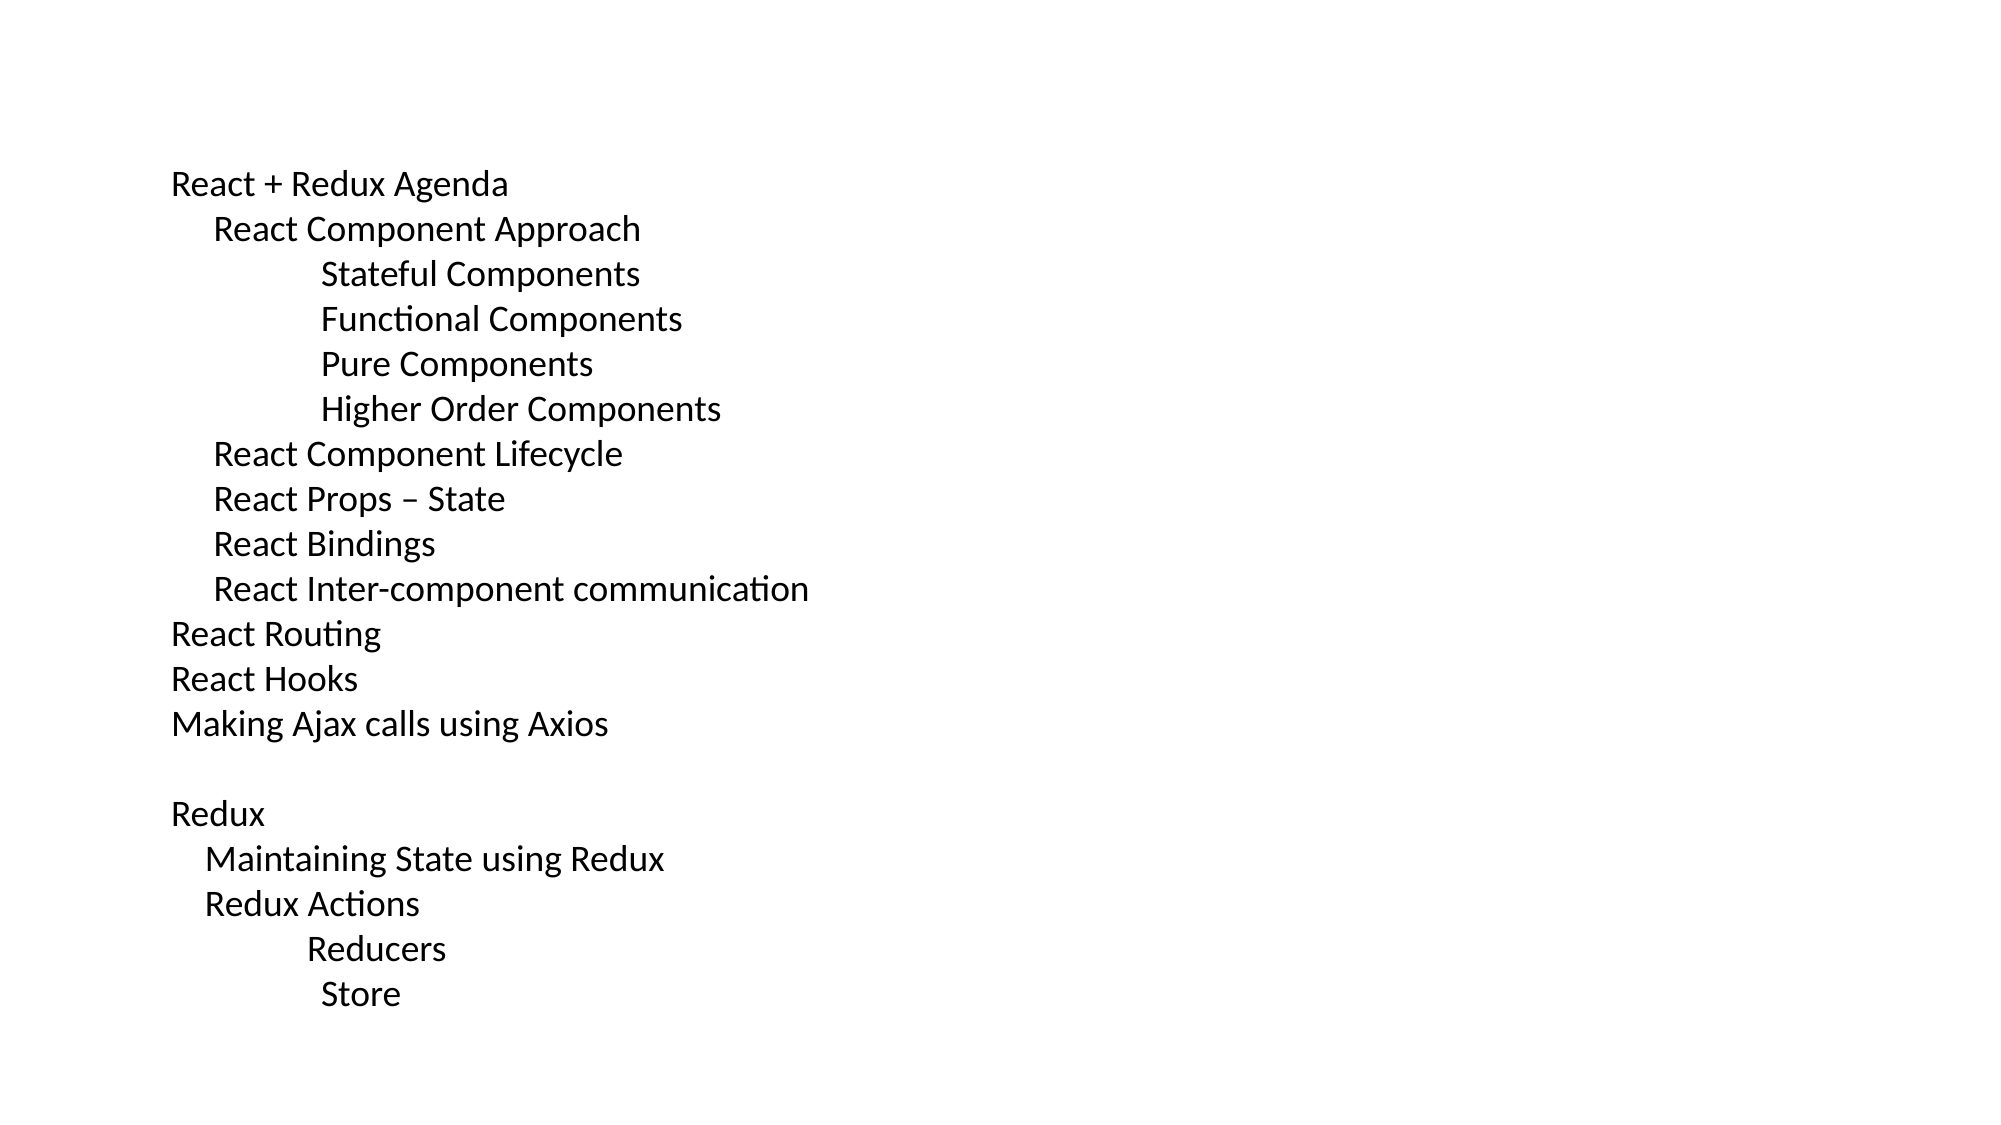

React + Redux Agenda
     React Component Approach
	Stateful Components
	Functional Components
	Pure Components
	Higher Order Components
     React Component Lifecycle
     React Props – State
     React Bindings
     React Inter-component communication
React Routing
React Hooks
Making Ajax calls using Axios

Redux
    Maintaining State using Redux
    Redux Actions
                Reducers
	Store